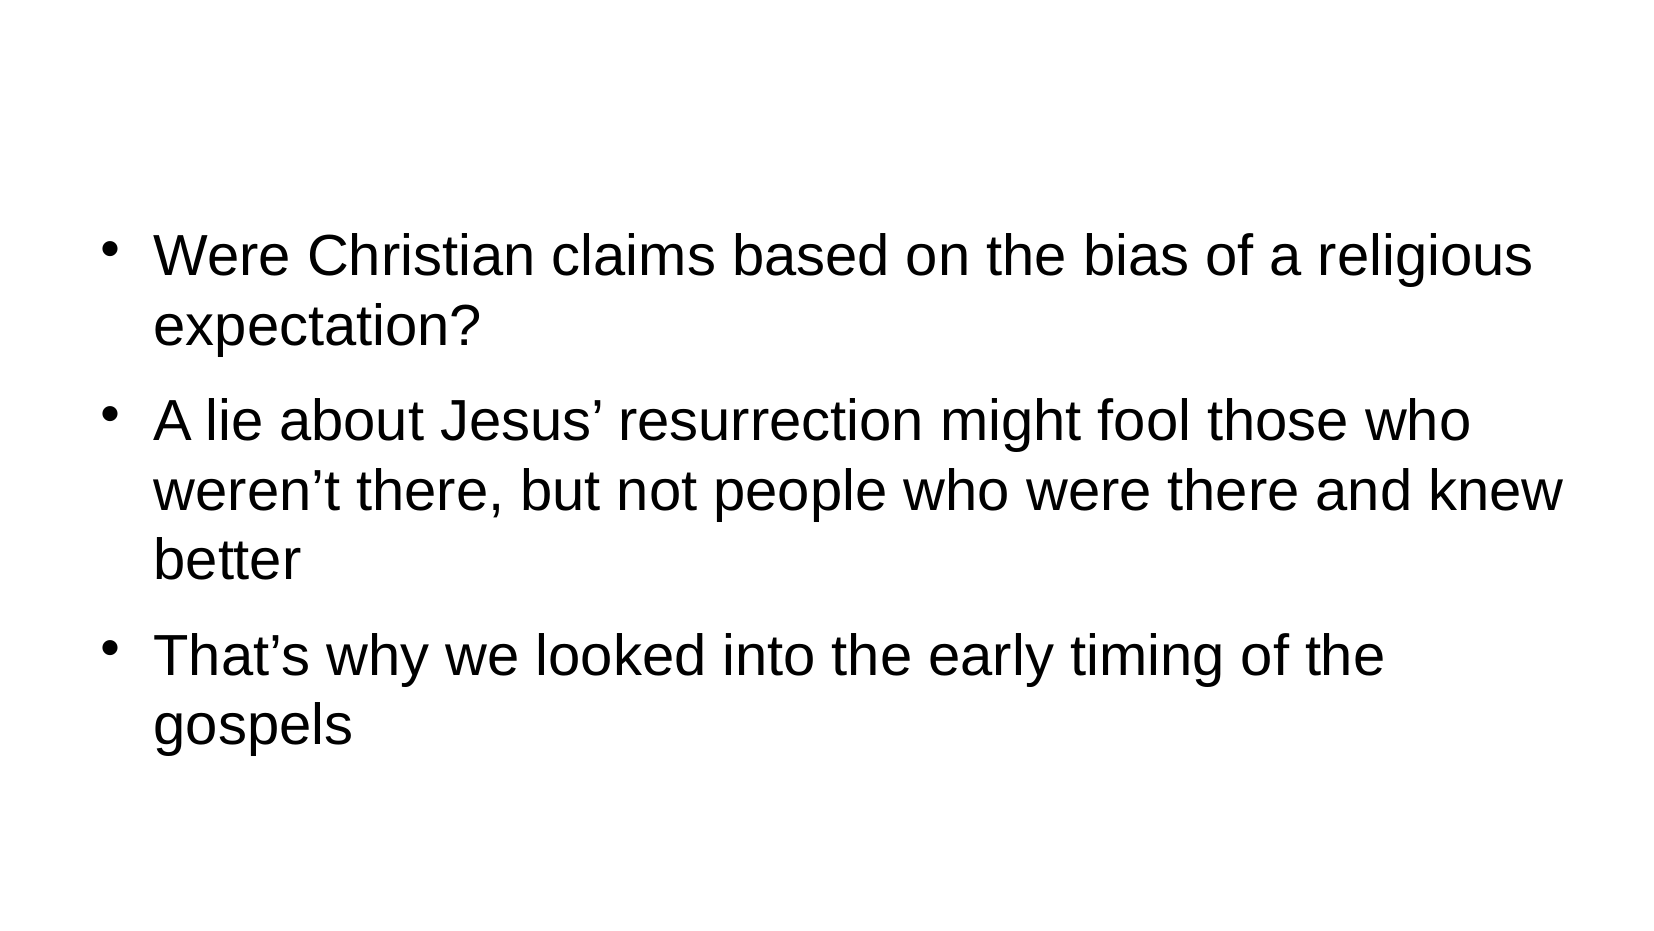

#
Were Christian claims based on the bias of a religious expectation?
A lie about Jesus’ resurrection might fool those who weren’t there, but not people who were there and knew better
That’s why we looked into the early timing of the gospels